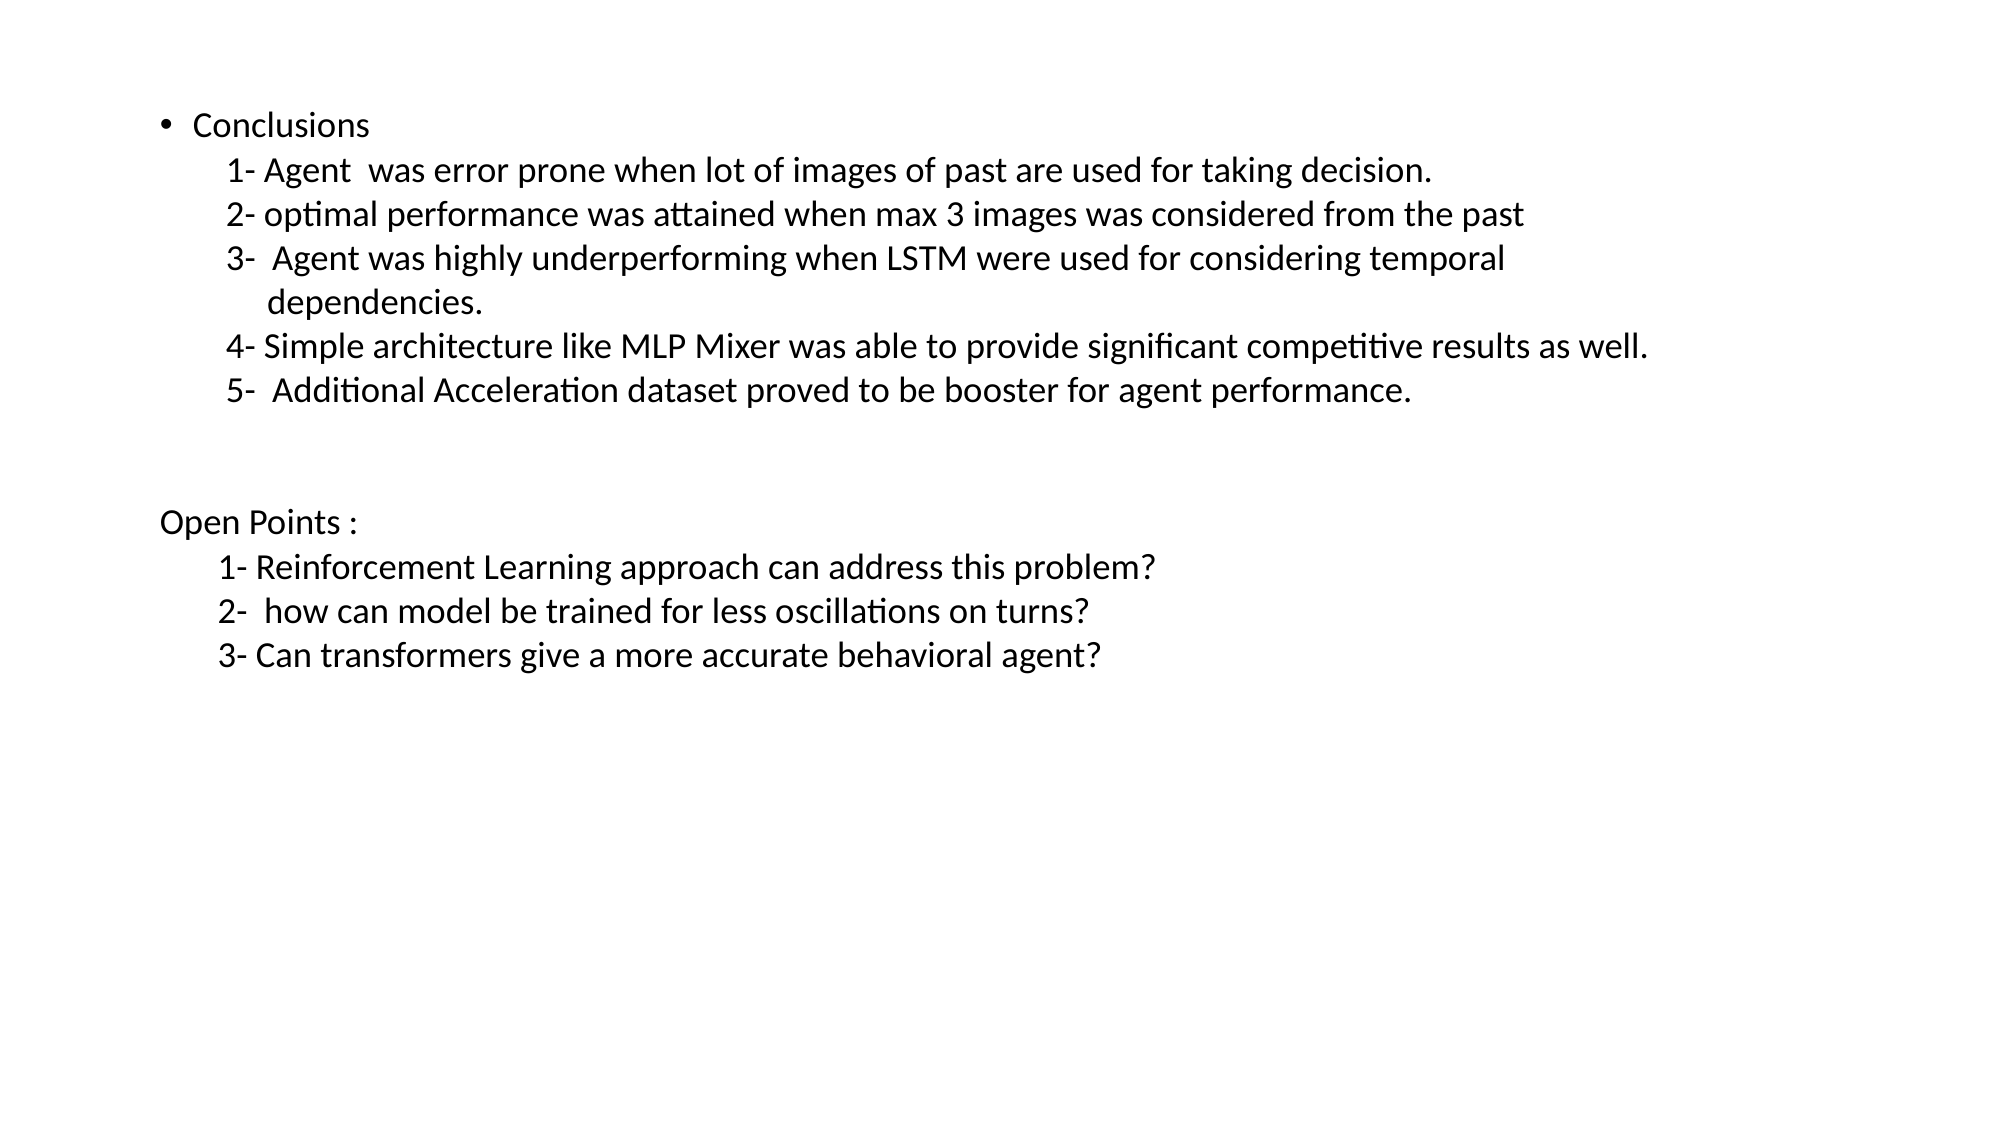

Conclusions
        1- Agent  was error prone when lot of images of past are used for taking decision.
        2- optimal performance was attained when max 3 images was considered from the past
        3-  Agent was highly underperforming when LSTM were used for considering temporal
             dependencies.
        4- Simple architecture like MLP Mixer was able to provide significant competitive results as well.
        5-  Additional Acceleration dataset proved to be booster for agent performance.

Open Points :
       1- Reinforcement Learning approach can address this problem?
       2-  how can model be trained for less oscillations on turns?
       3- Can transformers give a more accurate behavioral agent?